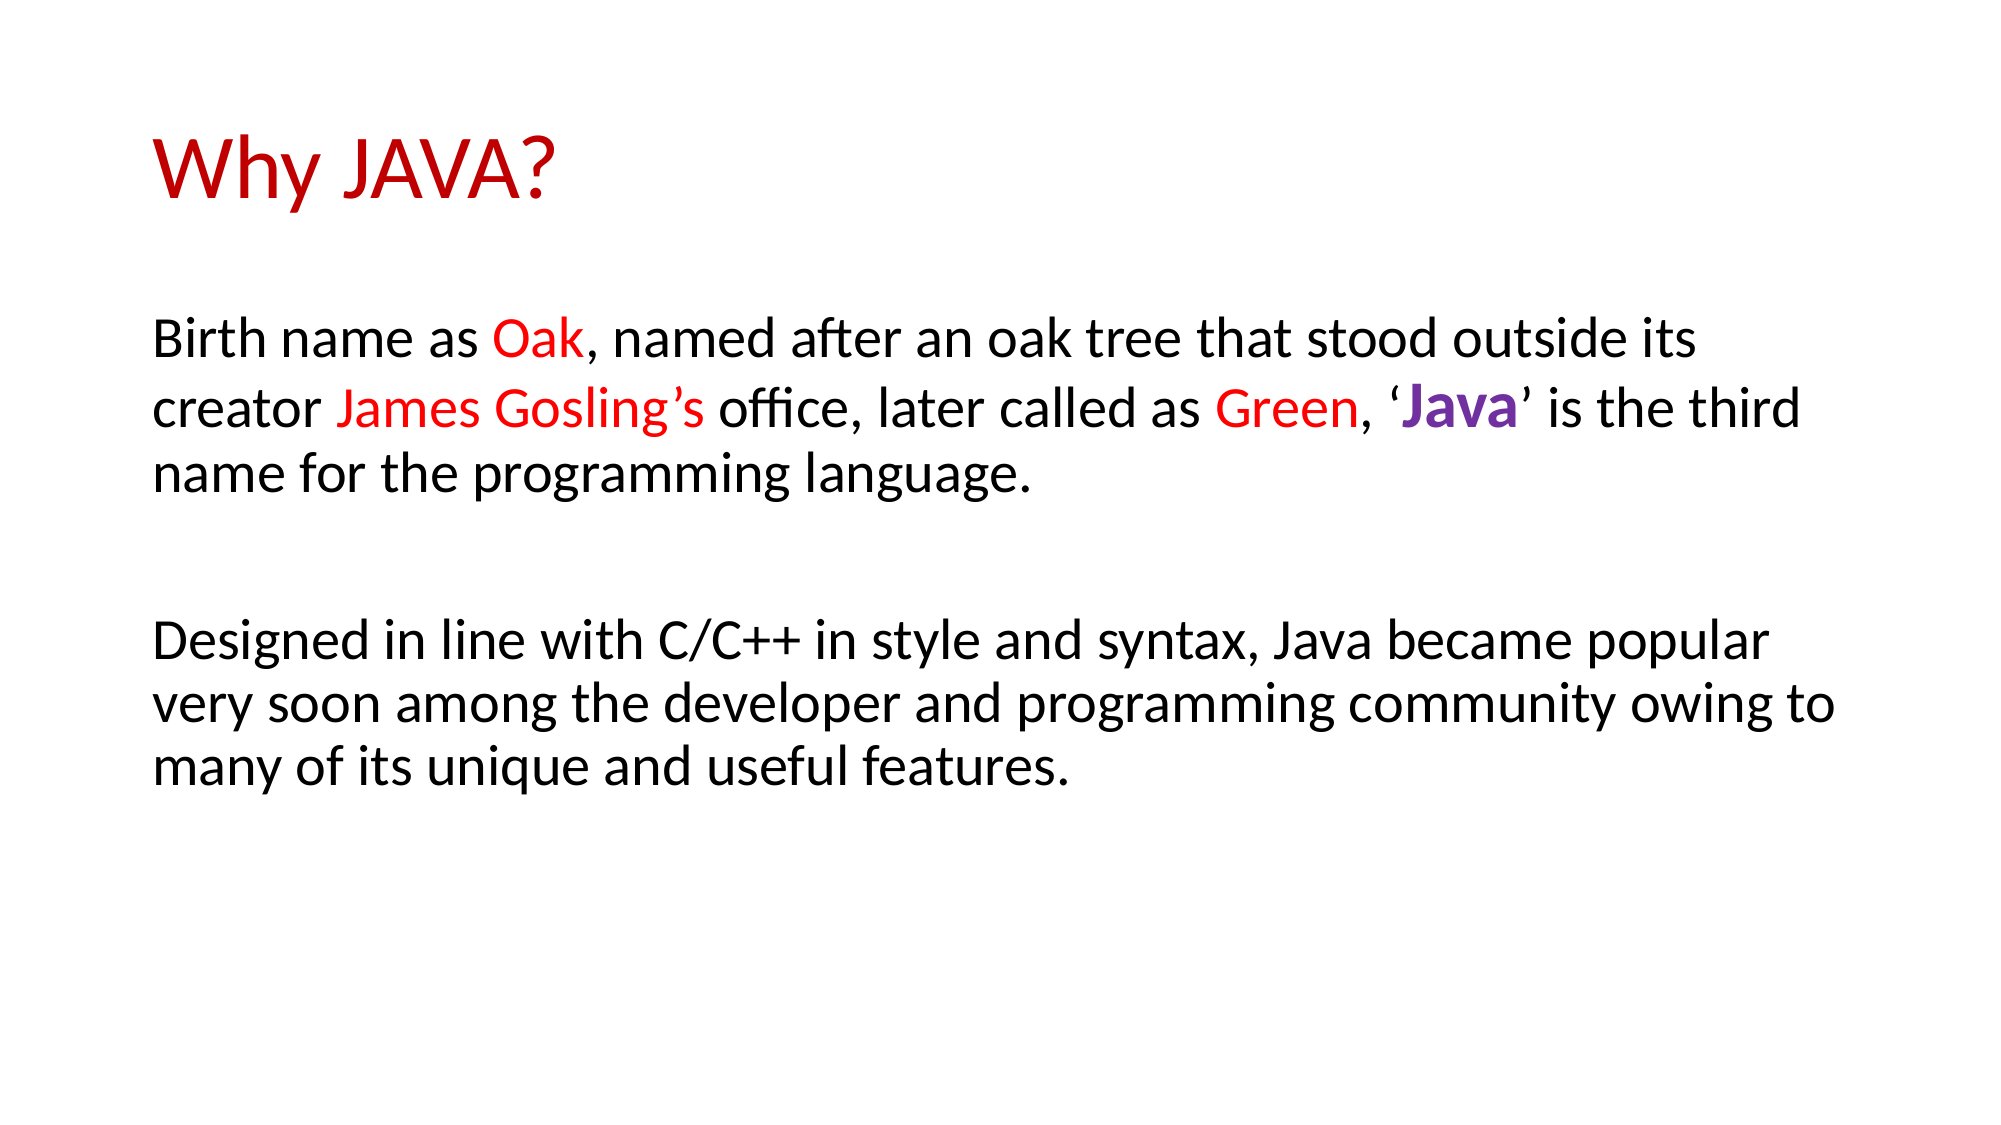

# Why JAVA?
Birth name as Oak, named after an oak tree that stood outside its creator James Gosling’s office, later called as Green, ‘Java’ is the third name for the programming language.

Designed in line with C/C++ in style and syntax, Java became popular very soon among the developer and programming community owing to many of its unique and useful features.